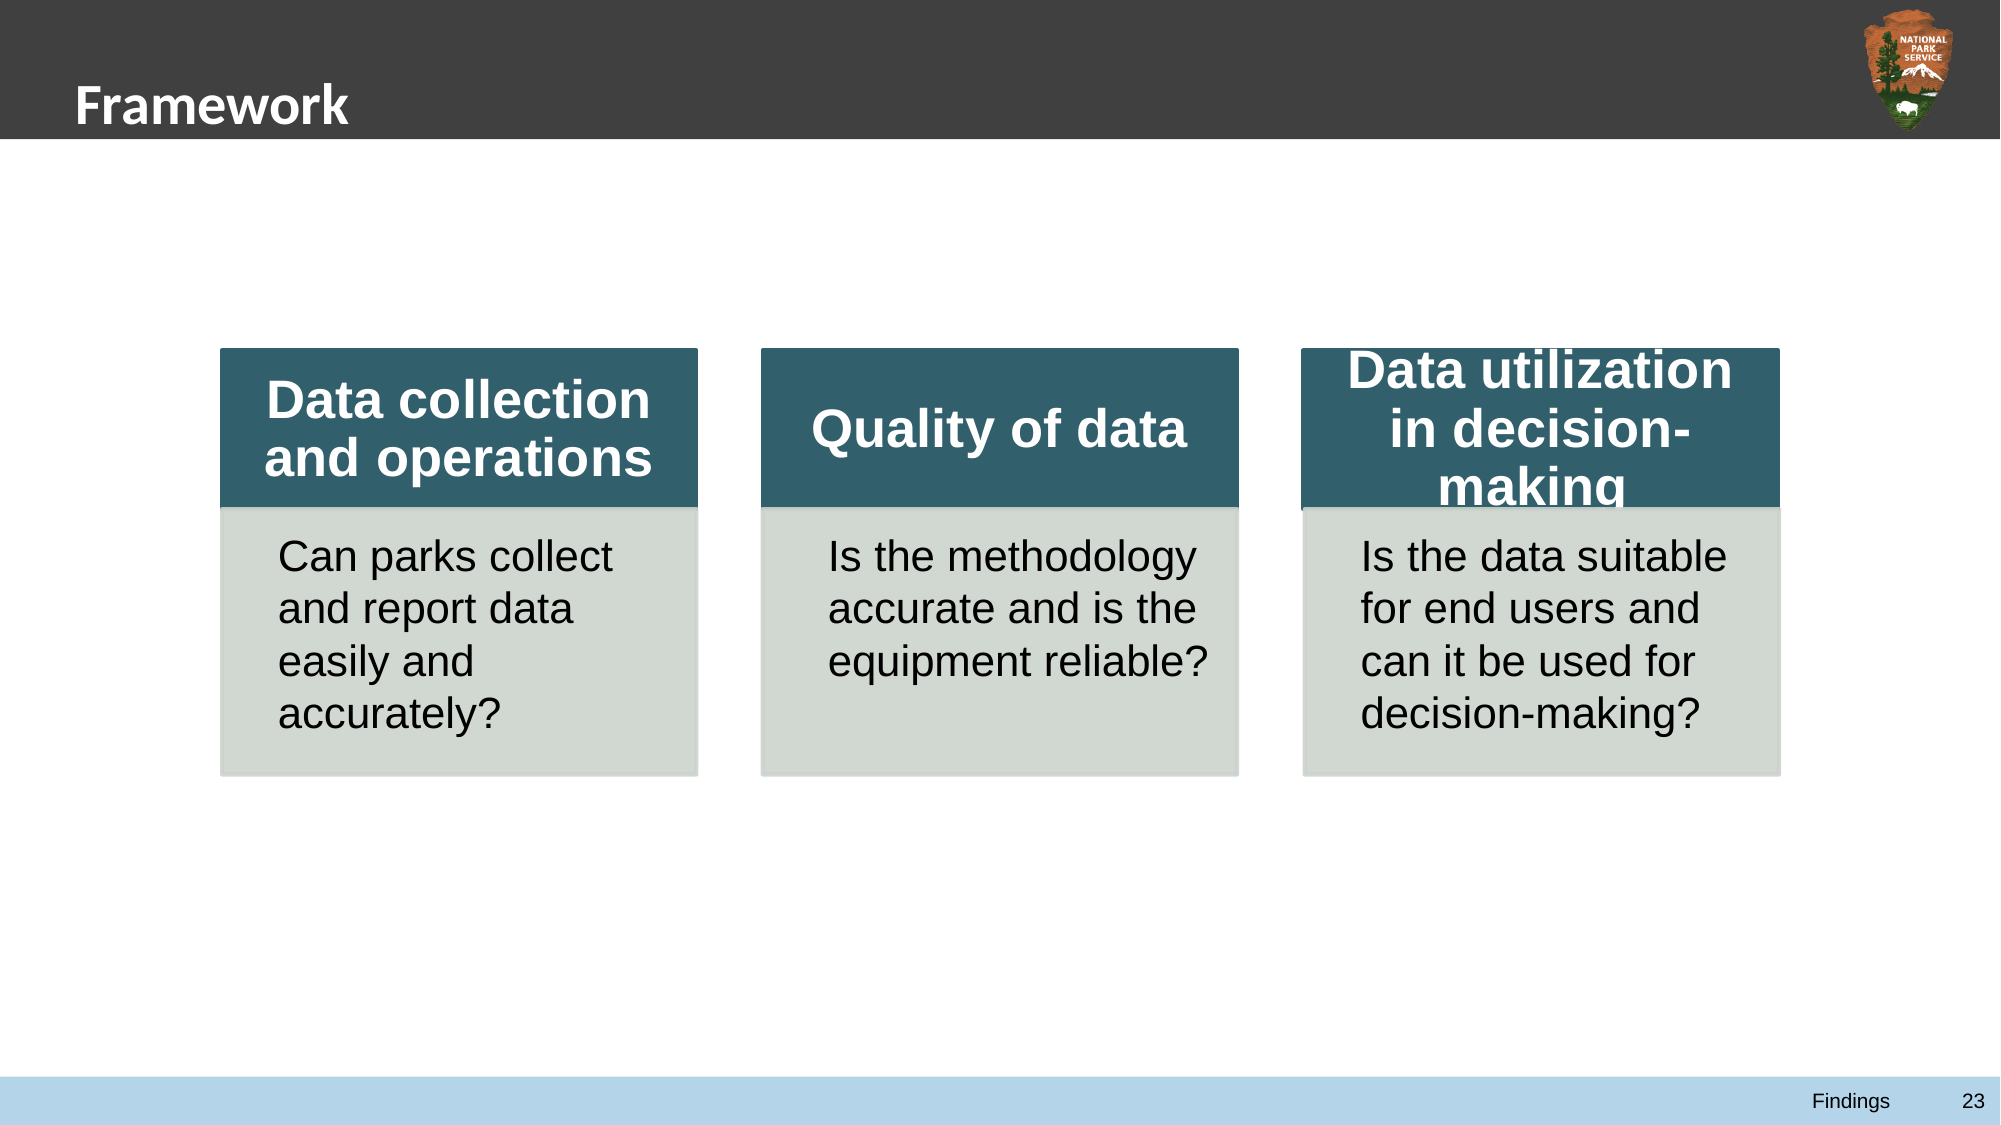

# Framework
Data collection and operations
Can parks collect and report data easily and accurately?
Quality of data
Is the methodology accurate and is the equipment reliable?
Data utilization in decision-making
Is the data suitable for end users and can it be used for decision-making?
Findings 	23